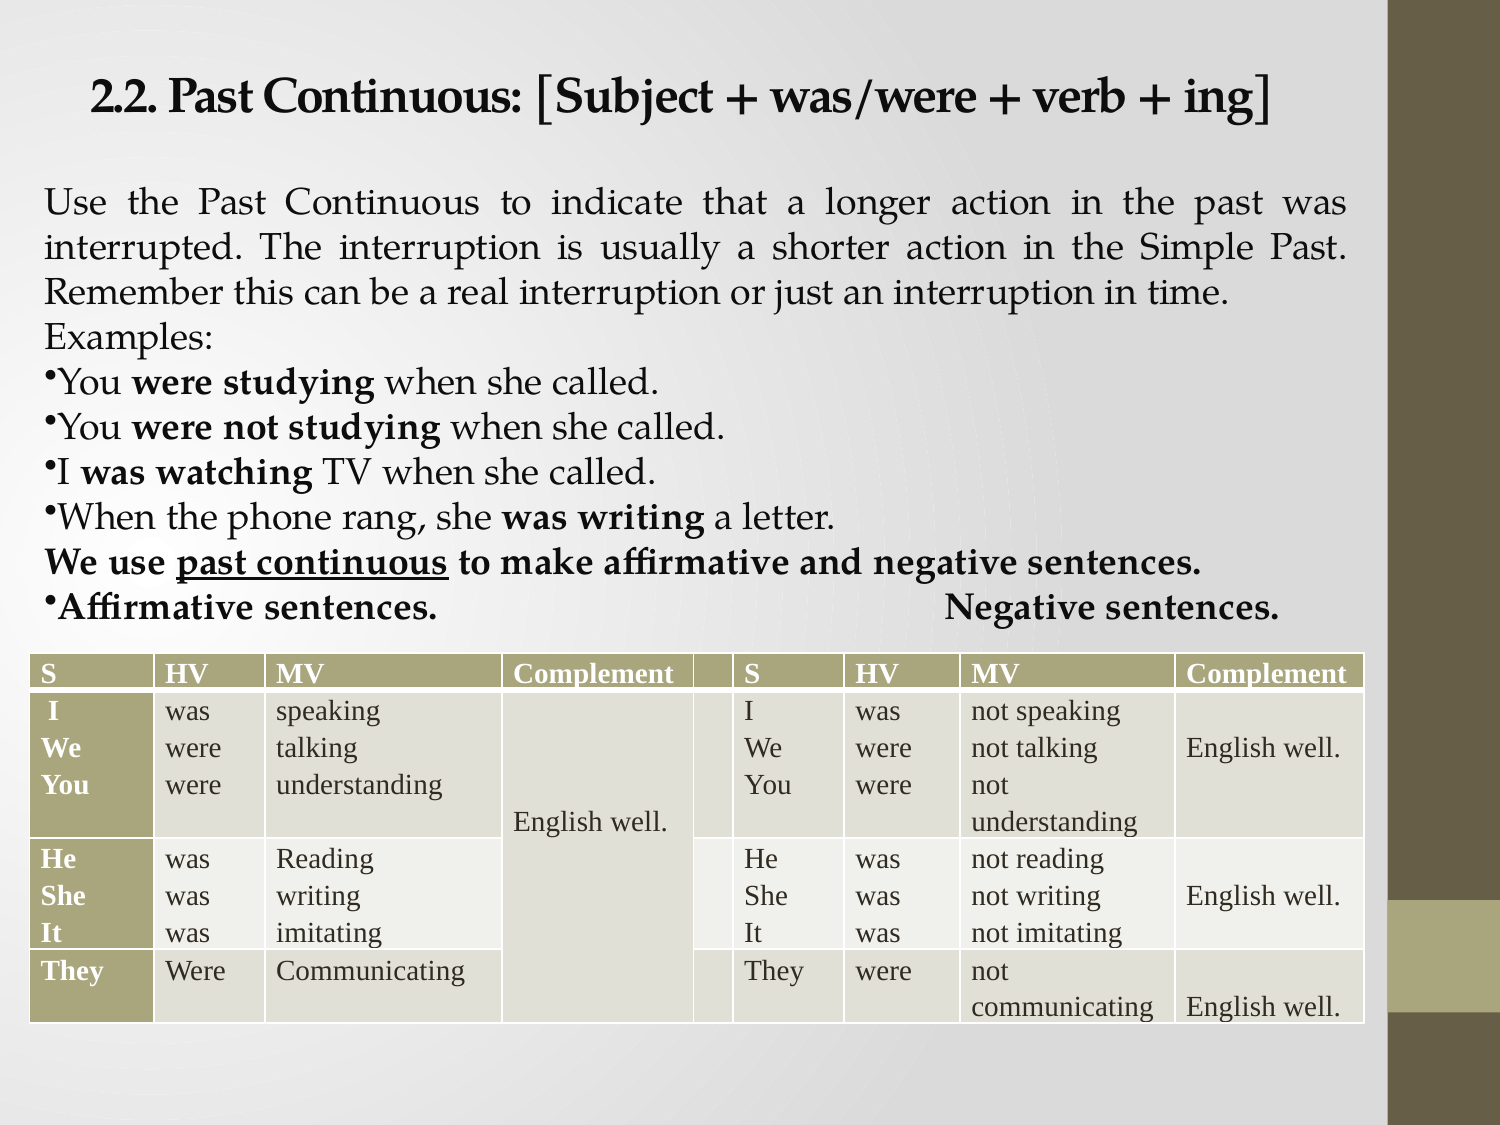

# 2.2. Past Continuous: [Subject + was/were + verb + ing]
Use the Past Continuous to indicate that a longer action in the past was interrupted. The interruption is usually a shorter action in the Simple Past. Remember this can be a real interruption or just an interruption in time.
Examples:
You were studying when she called.
You were not studying when she called.
I was watching TV when she called.
When the phone rang, she was writing a letter.
We use past continuous to make affirmative and negative sentences.
Affirmative sentences. 				Negative sentences.
| S | HV | MV | Complement |  | S | HV | MV | Complement |
| --- | --- | --- | --- | --- | --- | --- | --- | --- |
| I We You | was were were | speaking talking understanding | English well. |  | I We You | was were were | not speaking not talking not understanding | English well. |
| He She It | was was was | Reading writing imitating |  |  | He She It | was was was | not reading not writing not imitating | English well. |
| They | Were | Communicating |  |  | They | were | not communicating | English well. |